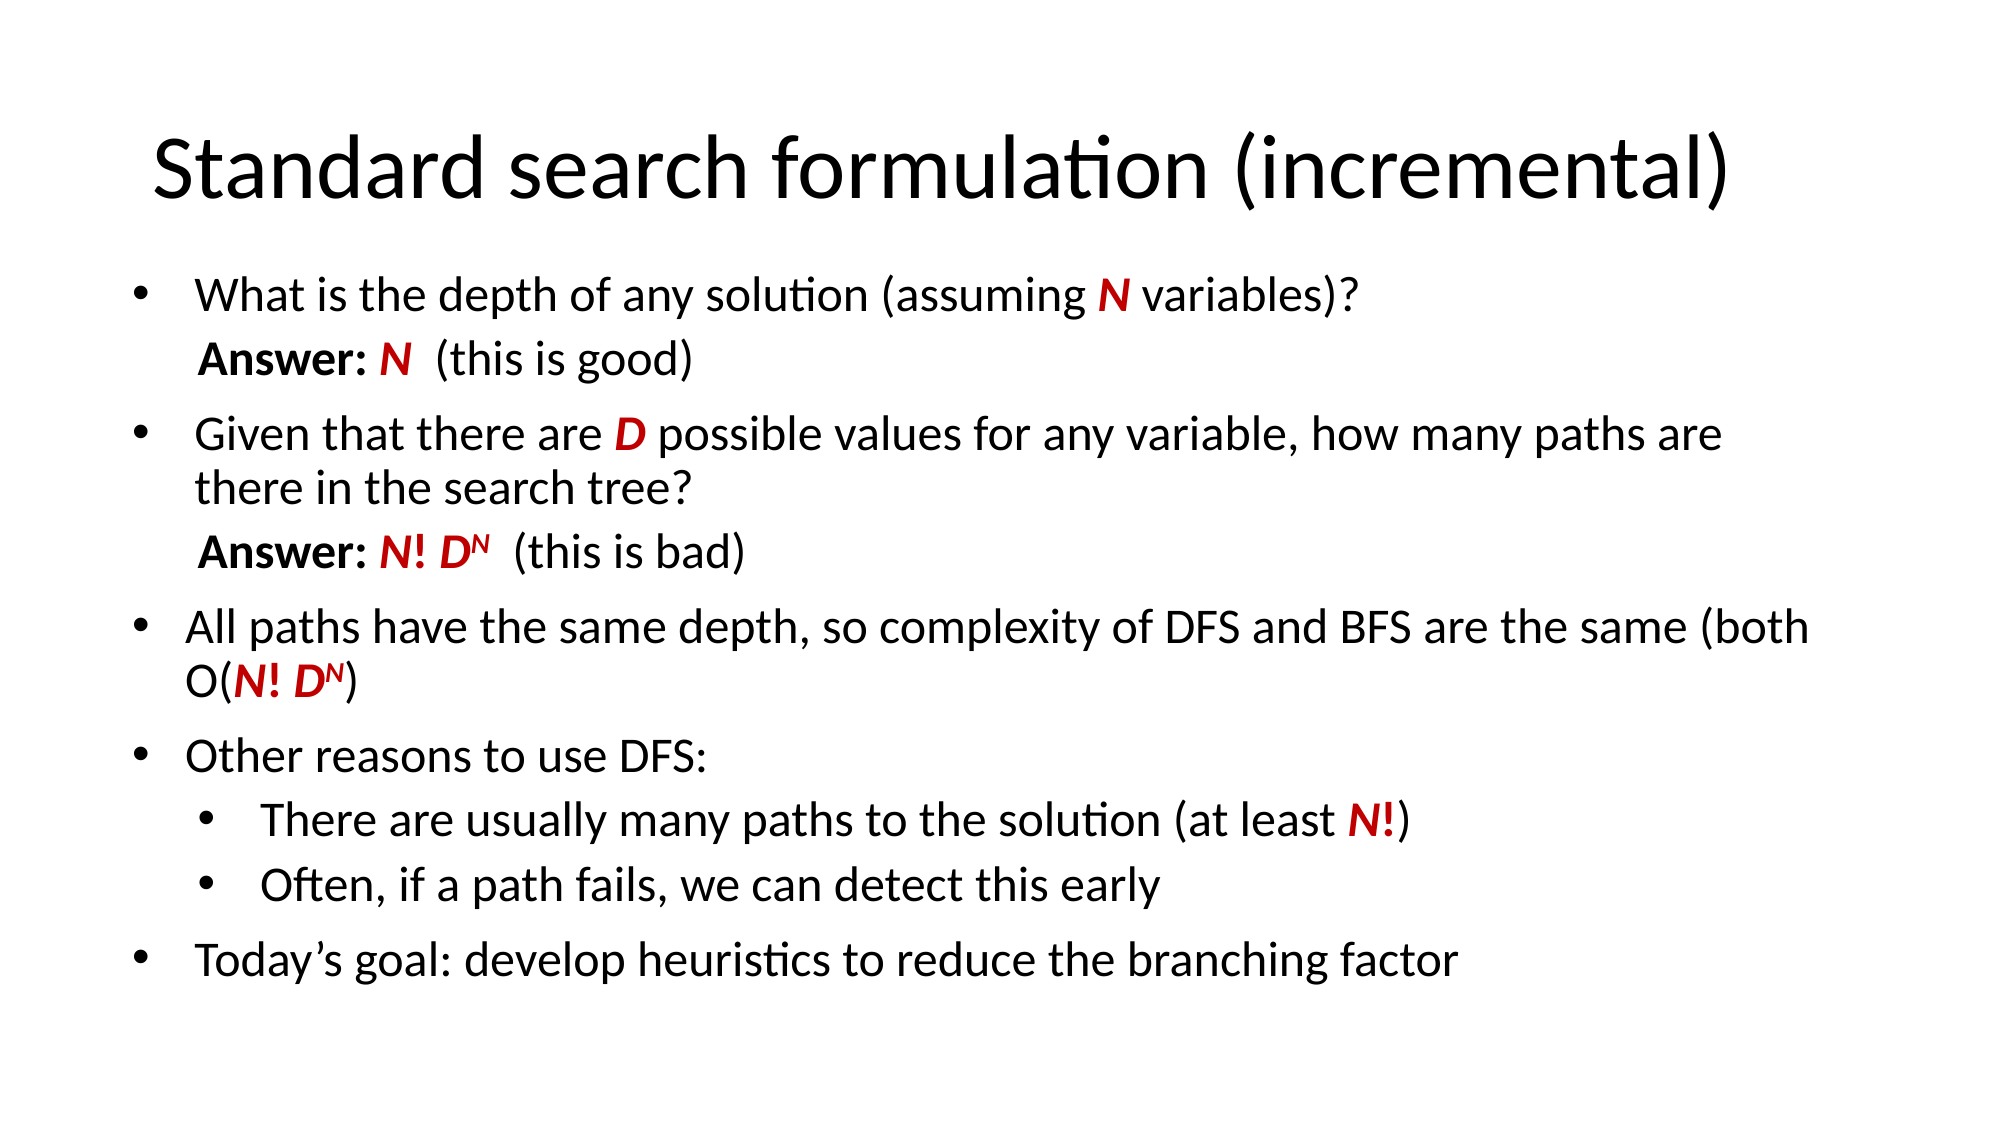

# Standard search formulation (incremental)
What is the depth of any solution (assuming N variables)?
Answer: N  (this is good)
Given that there are D possible values for any variable, how many paths are there in the search tree?
Answer: N! DN  (this is bad)
All paths have the same depth, so complexity of DFS and BFS are the same (both O(N! DN)
Other reasons to use DFS:
There are usually many paths to the solution (at least N!)
Often, if a path fails, we can detect this early
Today’s goal: develop heuristics to reduce the branching factor